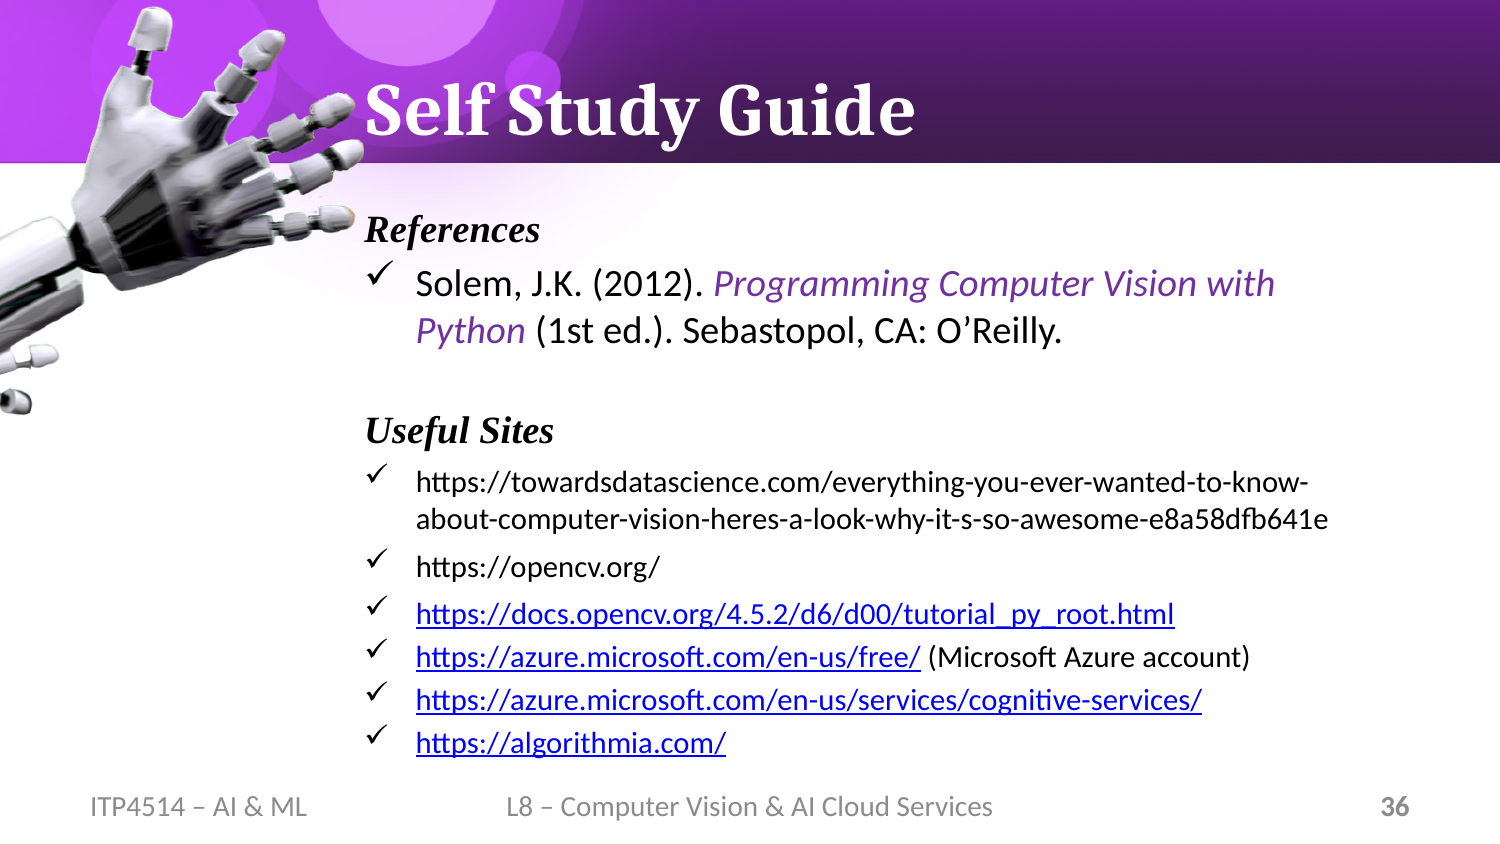

# Self Study Guide
References
Solem, J.K. (2012). Programming Computer Vision with Python (1st ed.). Sebastopol, CA: O’Reilly.

Useful Sites
https://towardsdatascience.com/everything-you-ever-wanted-to-know-about-computer-vision-heres-a-look-why-it-s-so-awesome-e8a58dfb641e
https://opencv.org/
https://docs.opencv.org/4.5.2/d6/d00/tutorial_py_root.html
https://azure.microsoft.com/en-us/free/ (Microsoft Azure account)
https://azure.microsoft.com/en-us/services/cognitive-services/
https://algorithmia.com/

ITP4514 – AI & ML
L8 – Computer Vision & AI Cloud Services
36